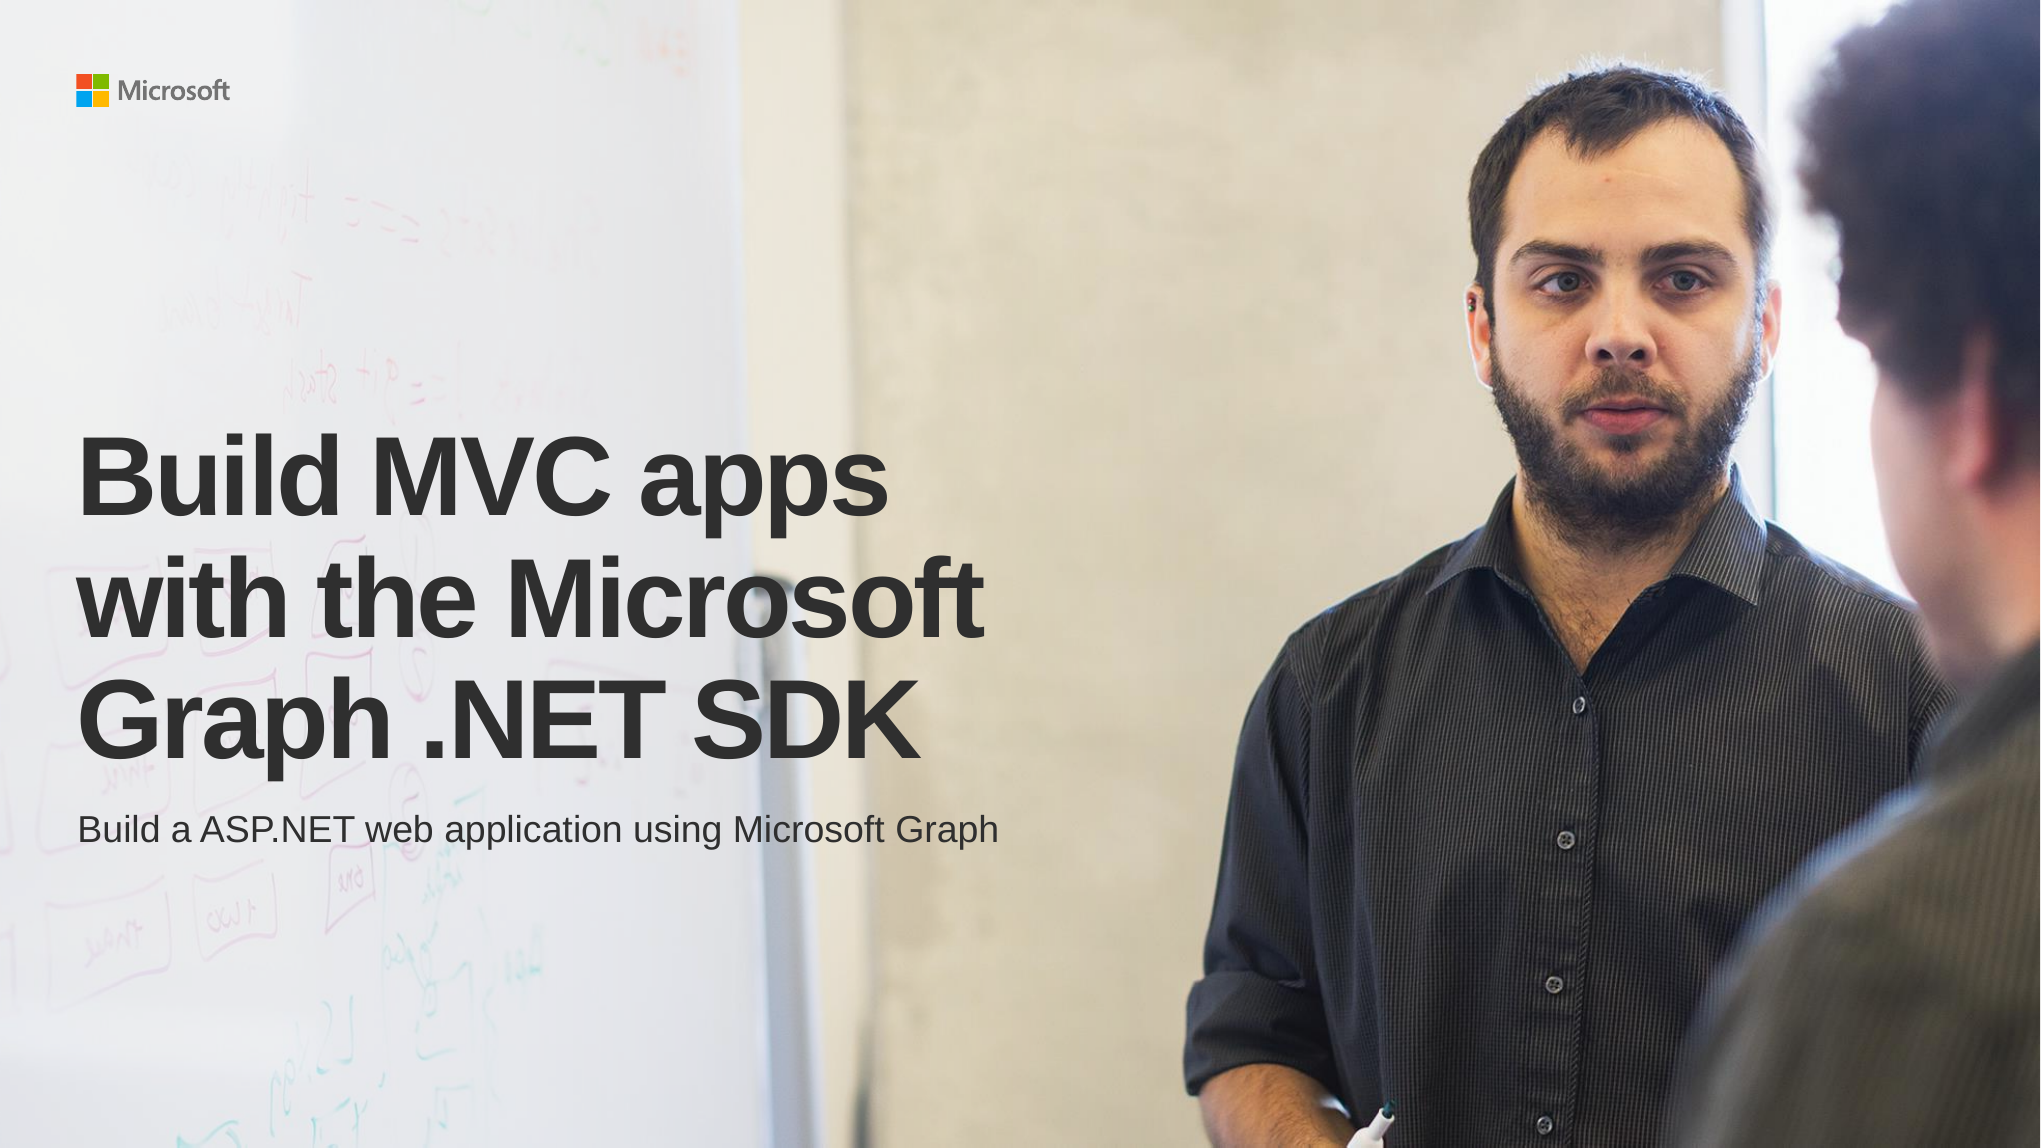

# Build MVC apps with the Microsoft Graph .NET SDK
Build a ASP.NET web application using Microsoft Graph